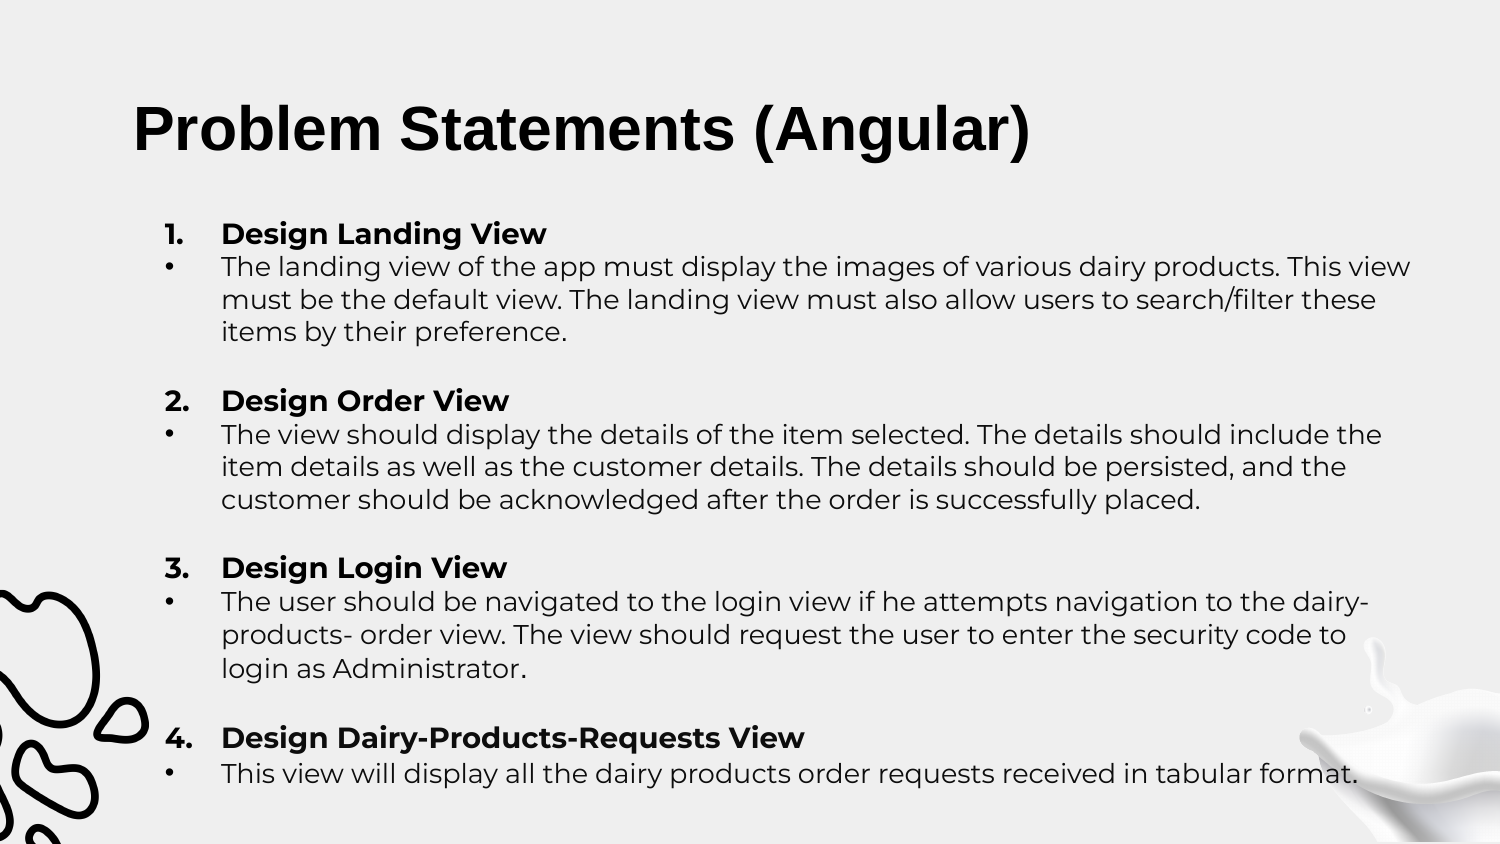

# Problem Statements (Angular)
Design Landing View
The landing view of the app must display the images of various dairy products. This view must be the default view. The landing view must also allow users to search/filter these items by their preference.

Design Order View
The view should display the details of the item selected. The details should include the item details as well as the customer details. The details should be persisted, and the customer should be acknowledged after the order is successfully placed.

Design Login View
The user should be navigated to the login view if he attempts navigation to the dairy-products- order view. The view should request the user to enter the security code to login as Administrator.

Design Dairy-Products-Requests View
This view will display all the dairy products order requests received in tabular format.